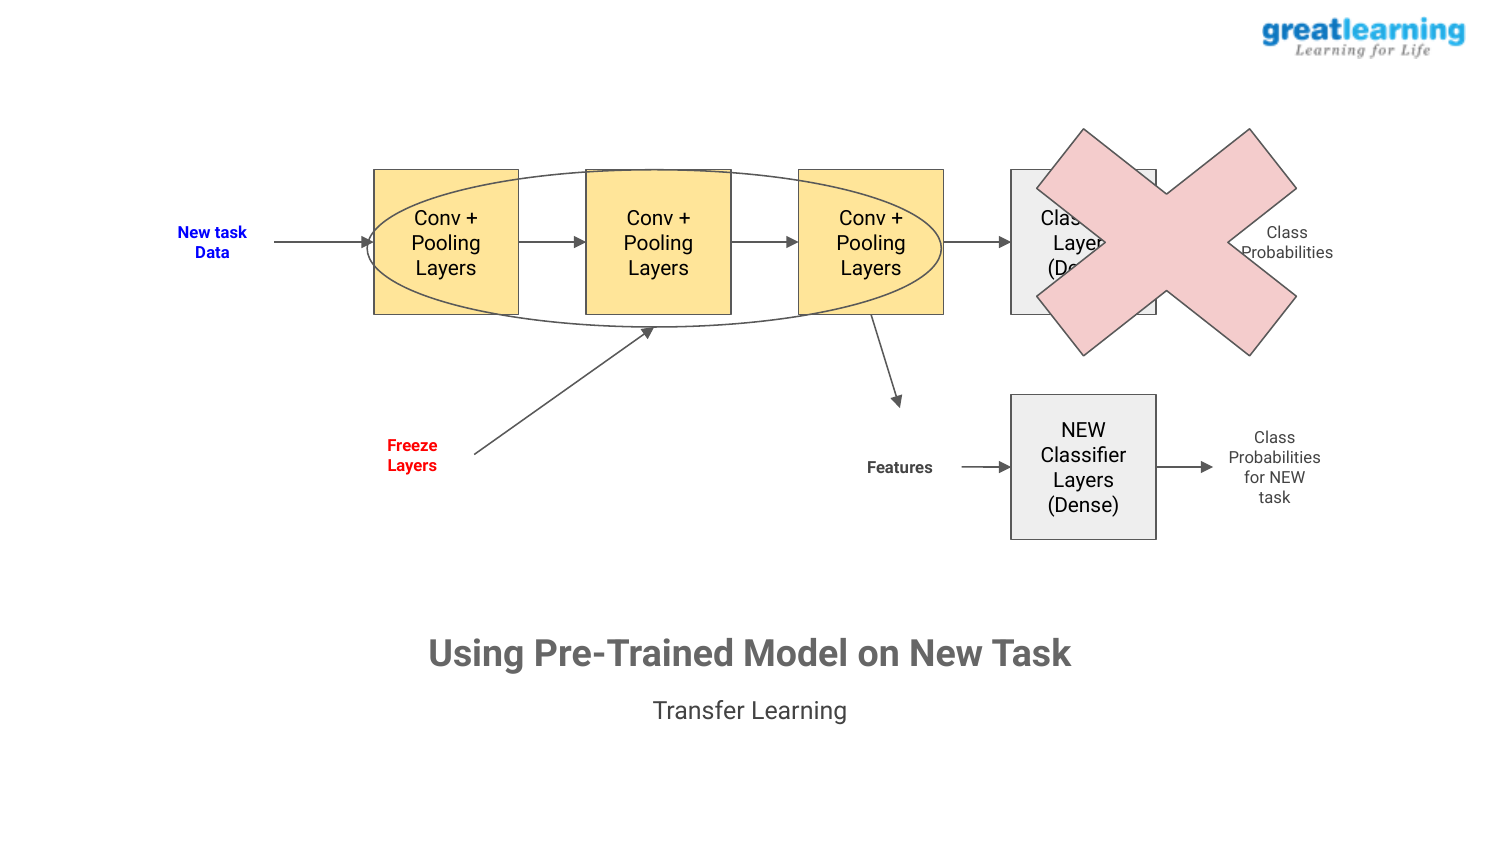

New task Data

Conv + Pooling Layers
Conv + Pooling Layers
Conv + Pooling Layers
Classifier
Layers (Dense)
Class Probabilities
Freeze Layers
NEW Classifier
Layers (Dense)
Class Probabilities for NEW task
Features
Using Pre-Trained Model on New Task
Transfer Learning